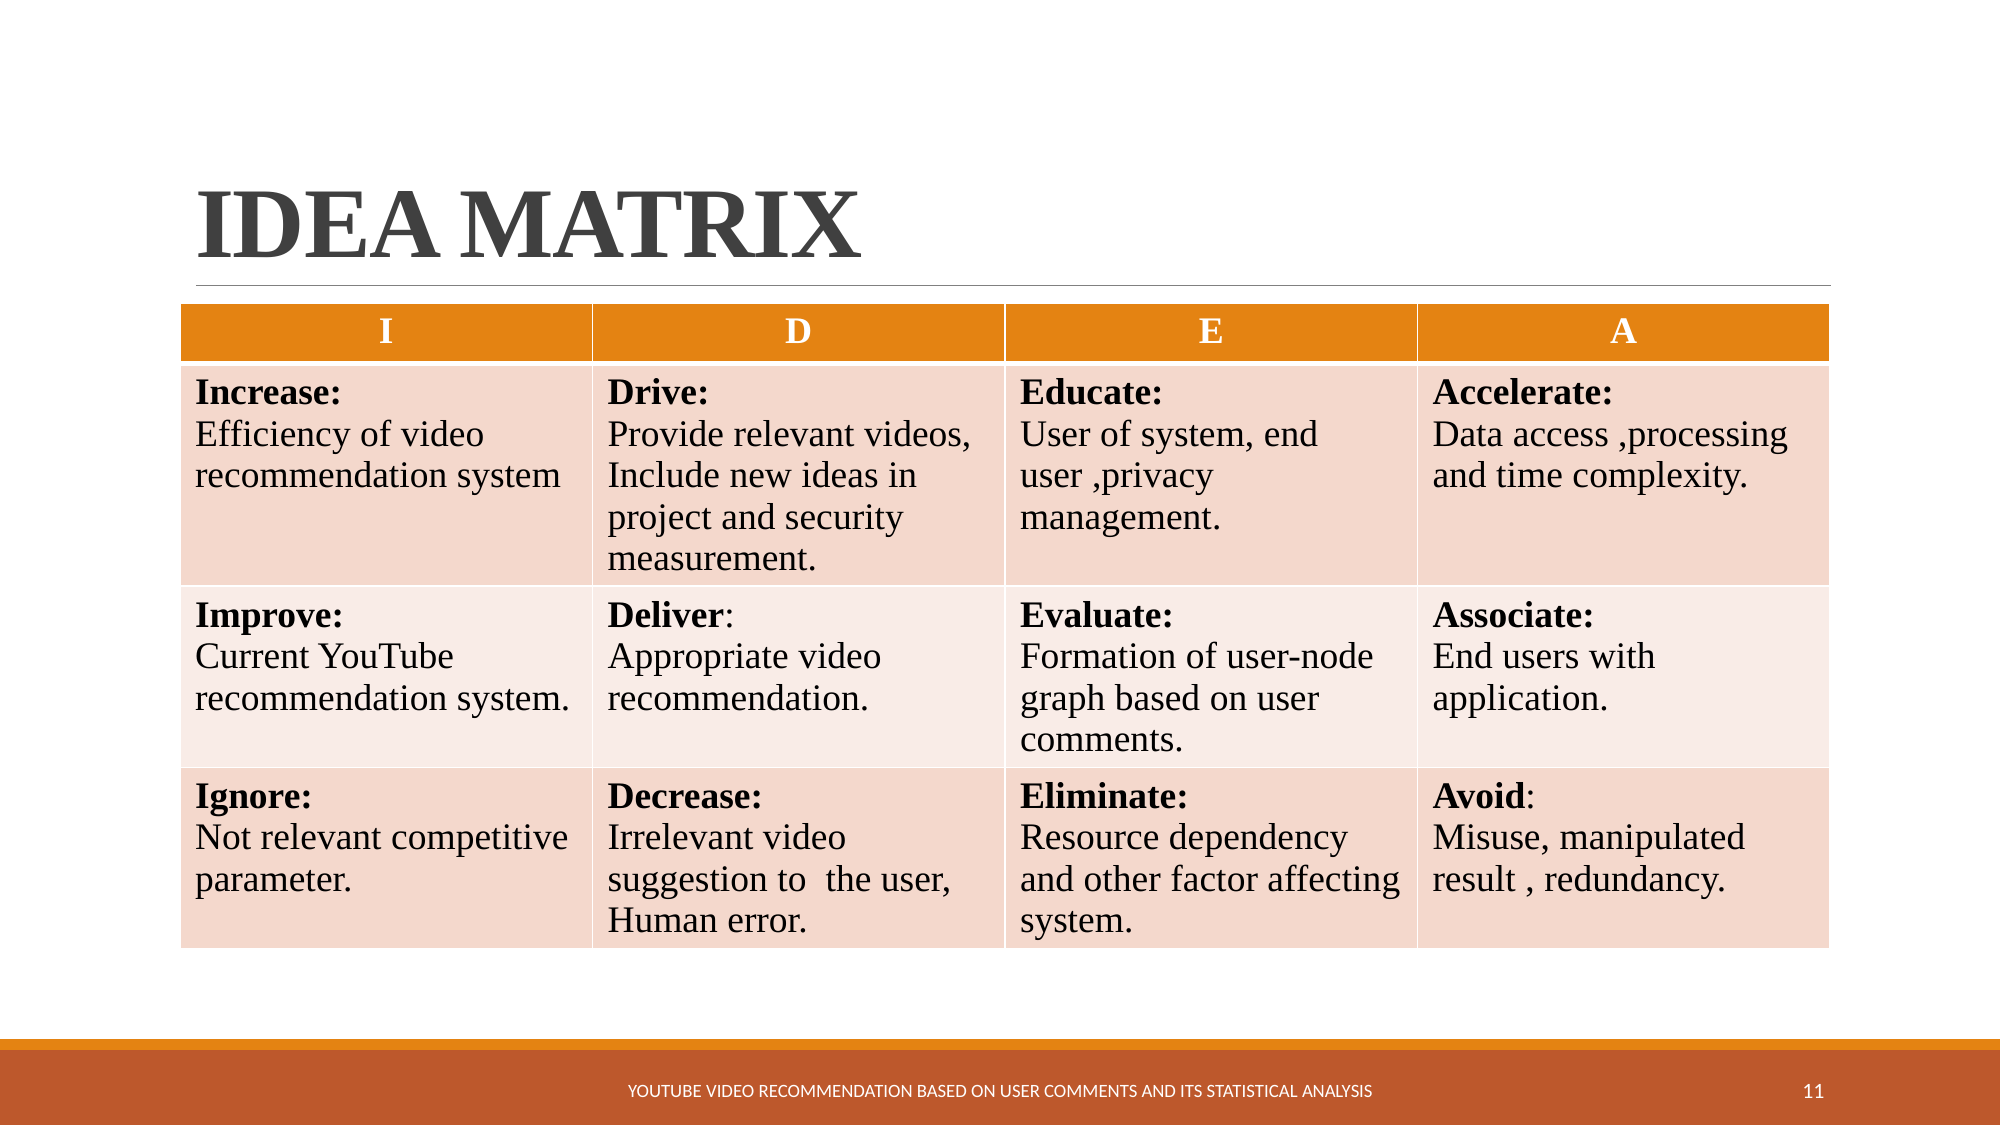

# IDEA MATRIX
| I | D | E | A |
| --- | --- | --- | --- |
| Increase: Efficiency of video recommendation system | Drive: Provide relevant videos, Include new ideas in project and security measurement. | Educate: User of system, end user ,privacy management. | Accelerate: Data access ,processing and time complexity. |
| Improve: Current YouTube recommendation system. | Deliver: Appropriate video recommendation. | Evaluate: Formation of user-node graph based on user comments. | Associate: End users with application. |
| Ignore: Not relevant competitive parameter. | Decrease: Irrelevant video suggestion to the user, Human error. | Eliminate: Resource dependency and other factor affecting system. | Avoid: Misuse, manipulated result , redundancy. |

YOUTUBE VIDEO RECOMMENDATION BASED ON USER COMMENTS AND ITS STATISTICAL ANALYSIS
11